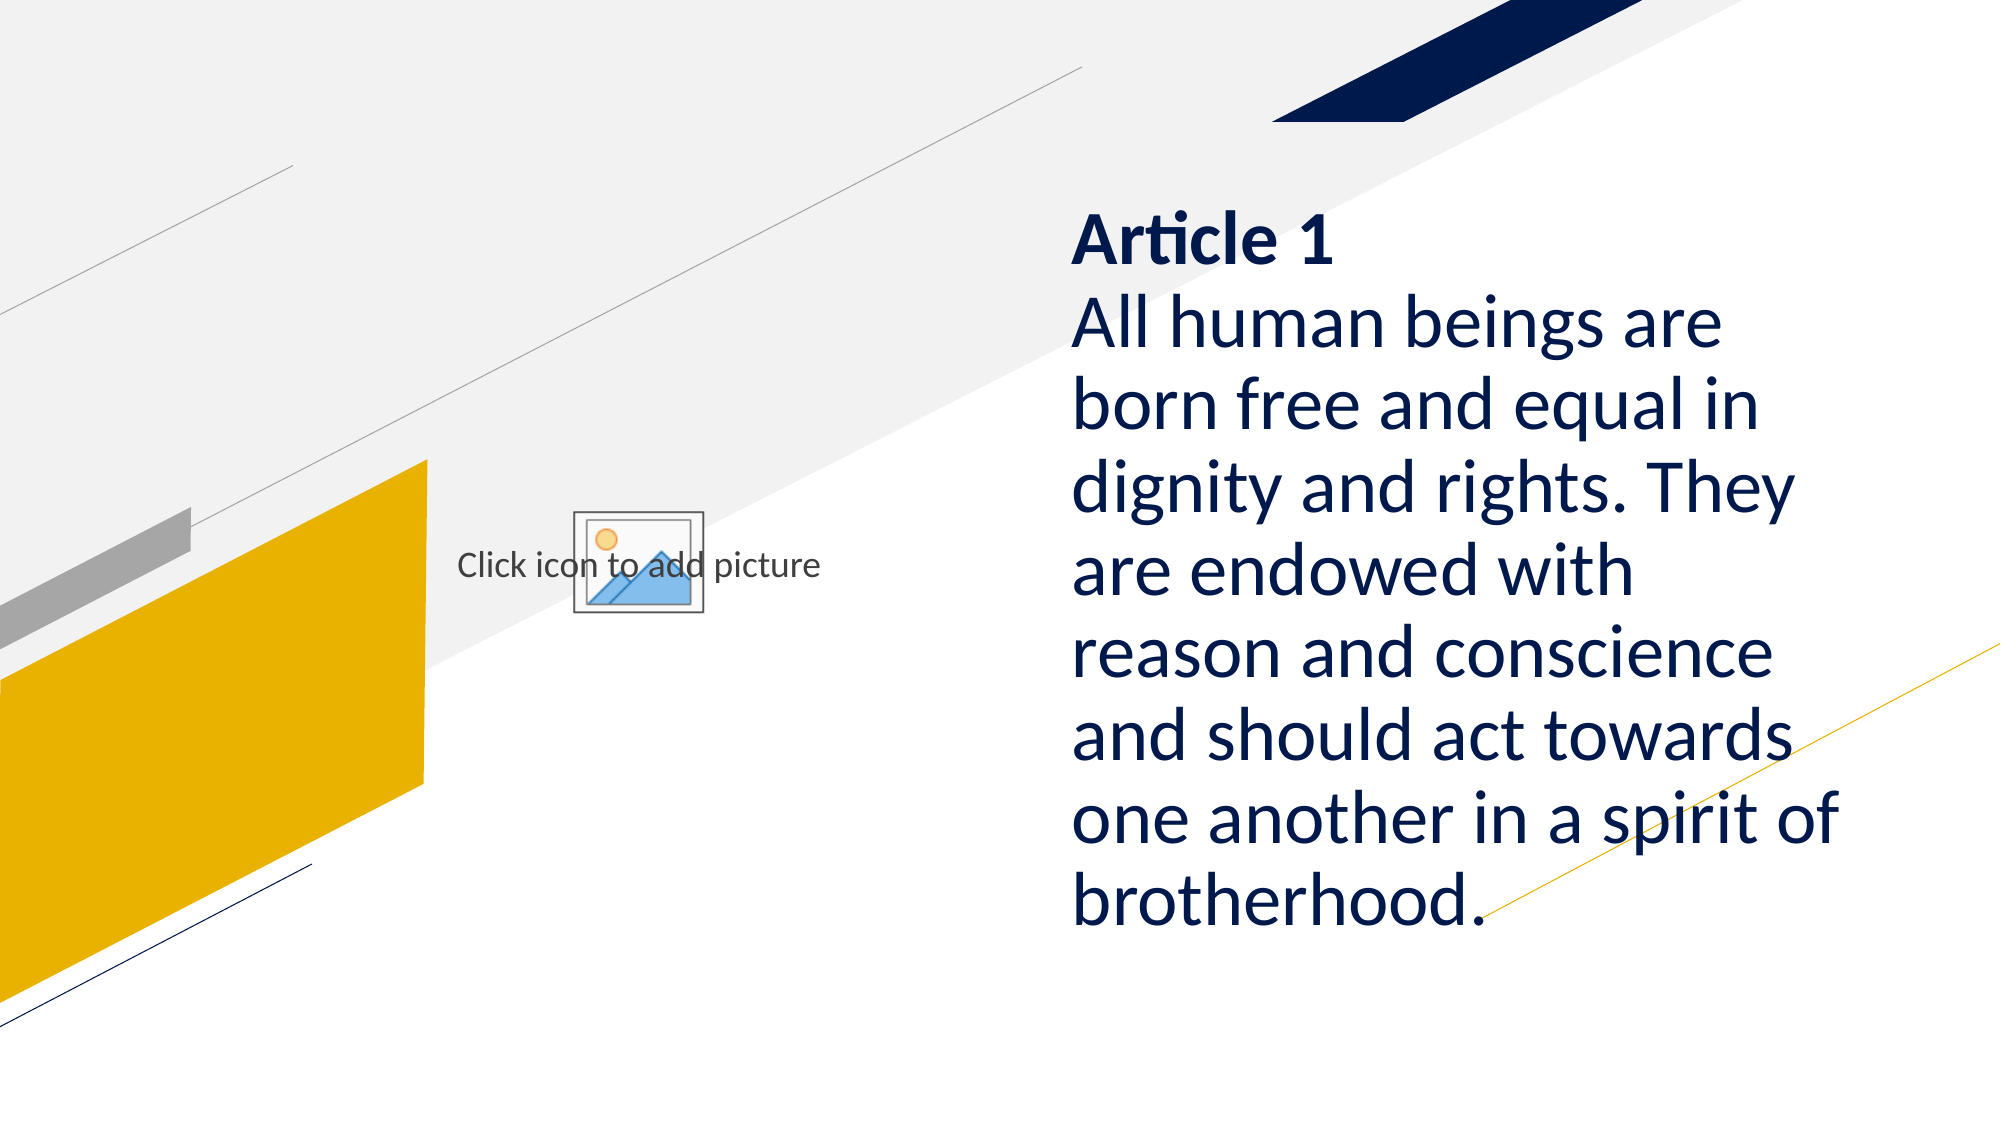

# Article 1 All human beings are born free and equal in dignity and rights. They are endowed with reason and conscience and should act towards one another in a spirit of brotherhood.